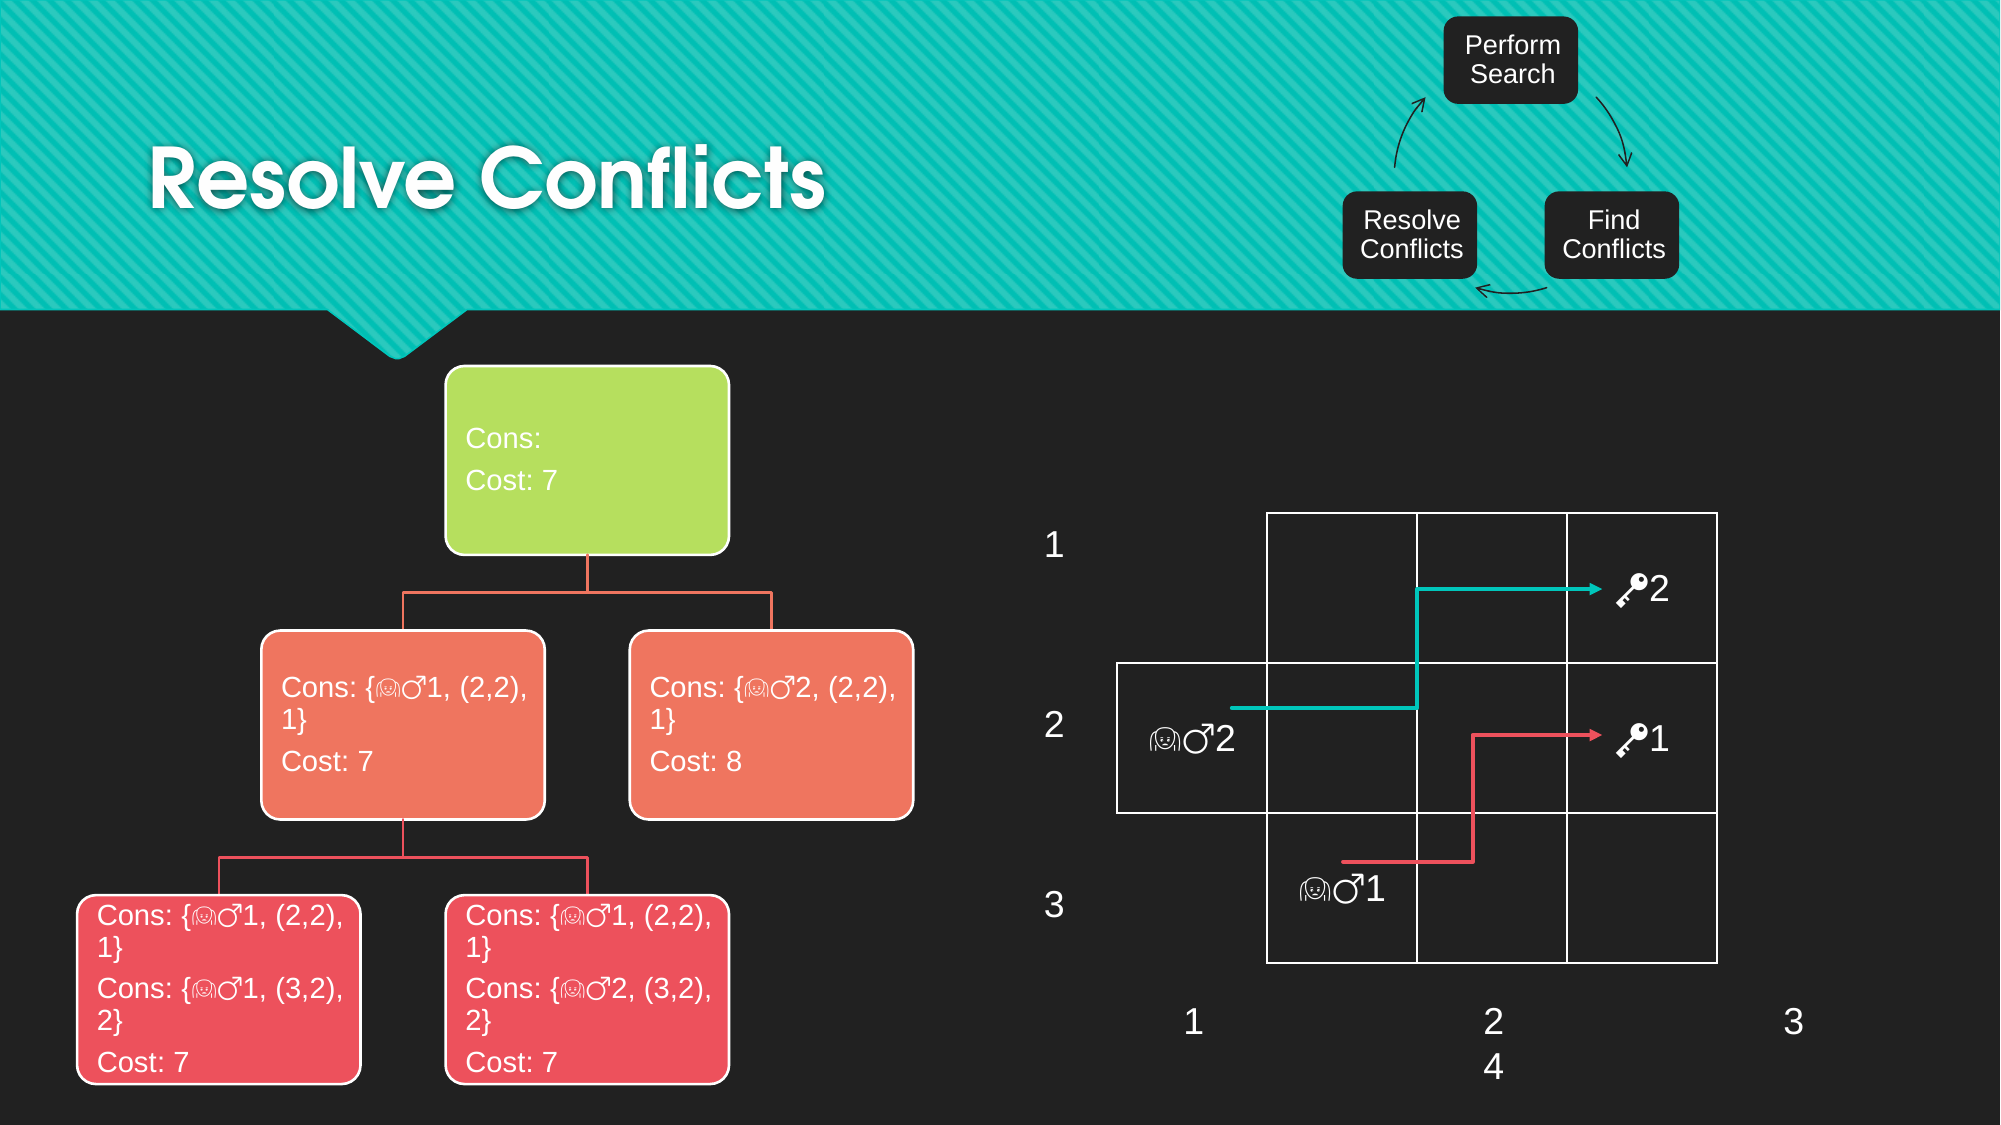

Perform Search
Find Conflicts
Resolve Conflicts
# Resolve Conflicts
Cons:
Cost: 7
Cons: {🙍‍♂️1, (2,2), 1}
Cost: 7
Cons: {🙍‍♂️1, (2,2), 1}
Cons: {🙍‍♂️1, (3,2), 2}
Cost: 7
Cons: {🙍‍♂️1, (2,2), 1}
Cons: {🙍‍♂️2, (3,2), 2}
Cost: 7
Cons: {🙍‍♂️2, (2,2), 1}
Cost: 8
1

2

3
|  |  |  | 🔑2 |
| --- | --- | --- | --- |
| 🙍‍♂️2 |  |  | 🔑1 |
|  | 🙍‍♂️1 |  |  |

1		2		3		4